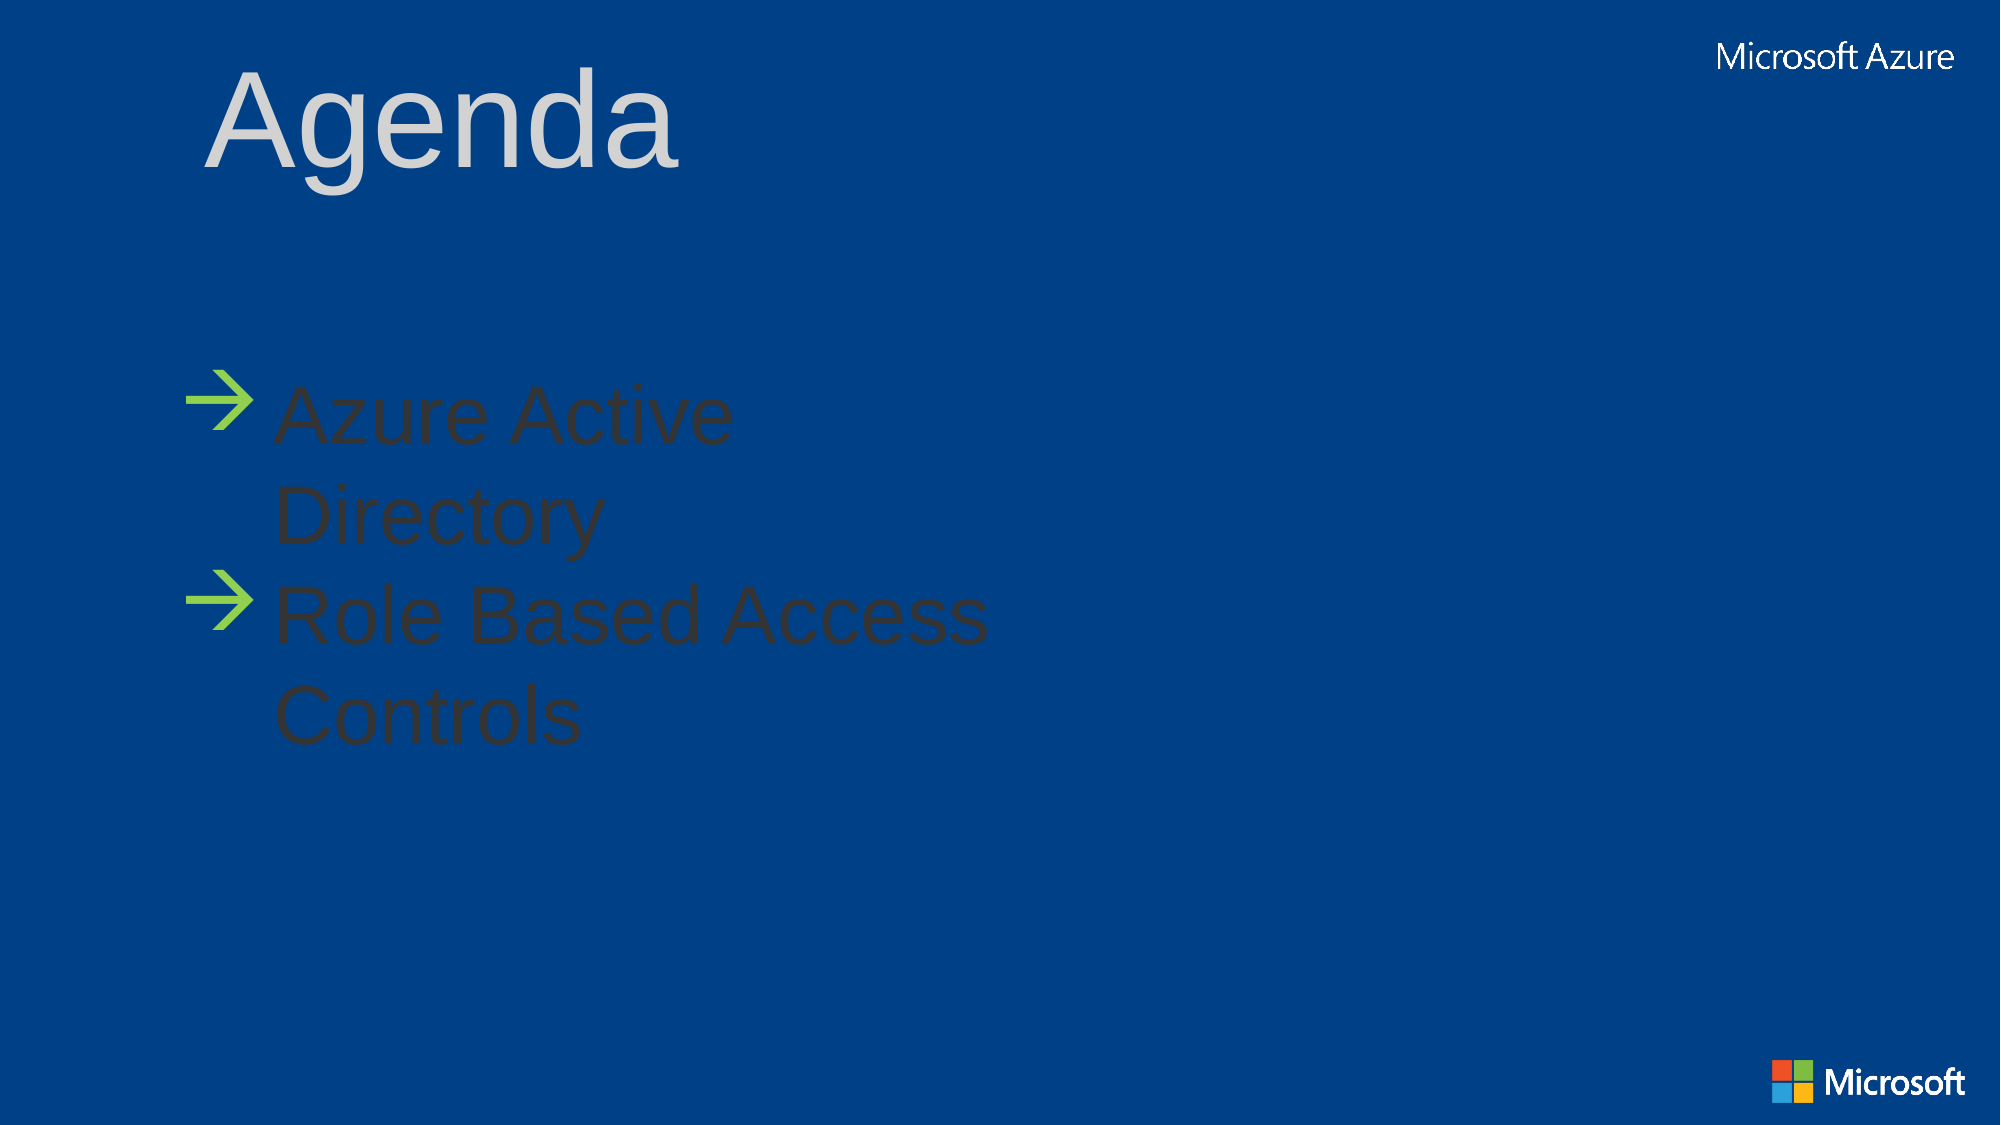

Agenda
Azure Active Directory
Role Based Access Controls